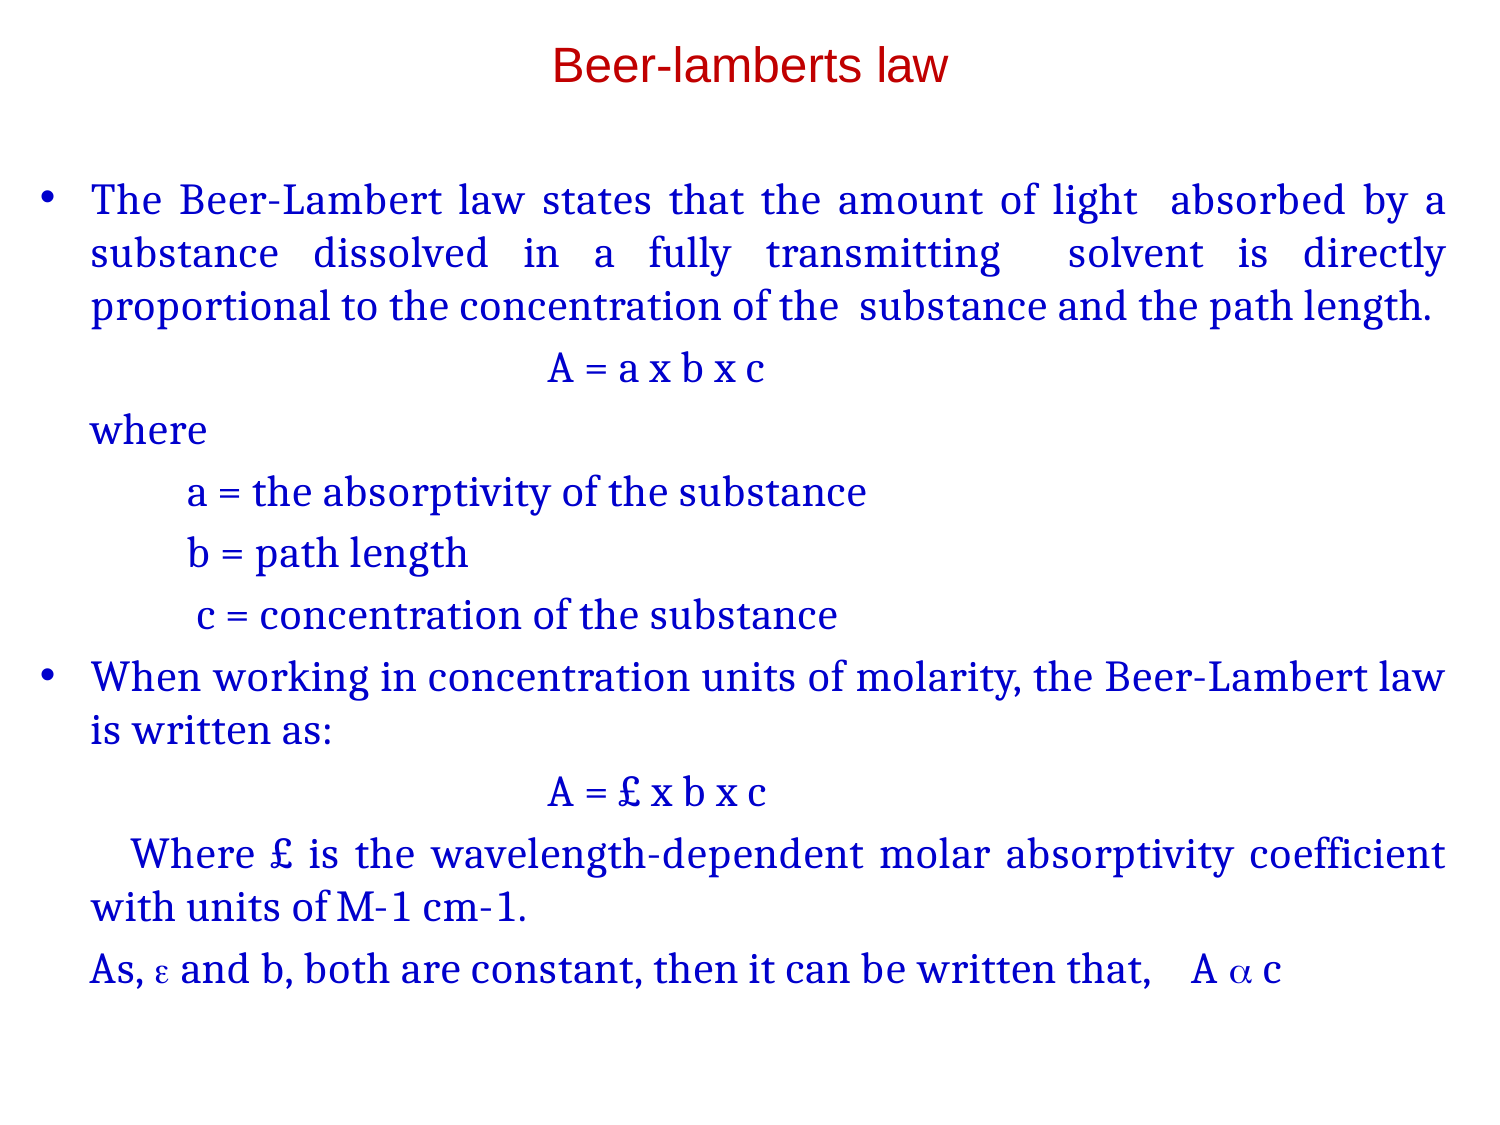

# Beer-lamberts law
The Beer-Lambert law states that the amount of light  absorbed by a substance dissolved in a fully transmitting  solvent is directly proportional to the concentration of the  substance and the path length.
                                                    A = a x b x c
     where
               a = the absorptivity of the substance
               b = path length
                c = concentration of the substance
When working in concentration units of molarity, the Beer-Lambert law is written as:
                                                    A = £ x b x c
      Where £ is the wavelength-dependent molar absorptivity coefficient with units of M-1 cm-1.
     As, ε and b, both are constant, then it can be written that,    A α c